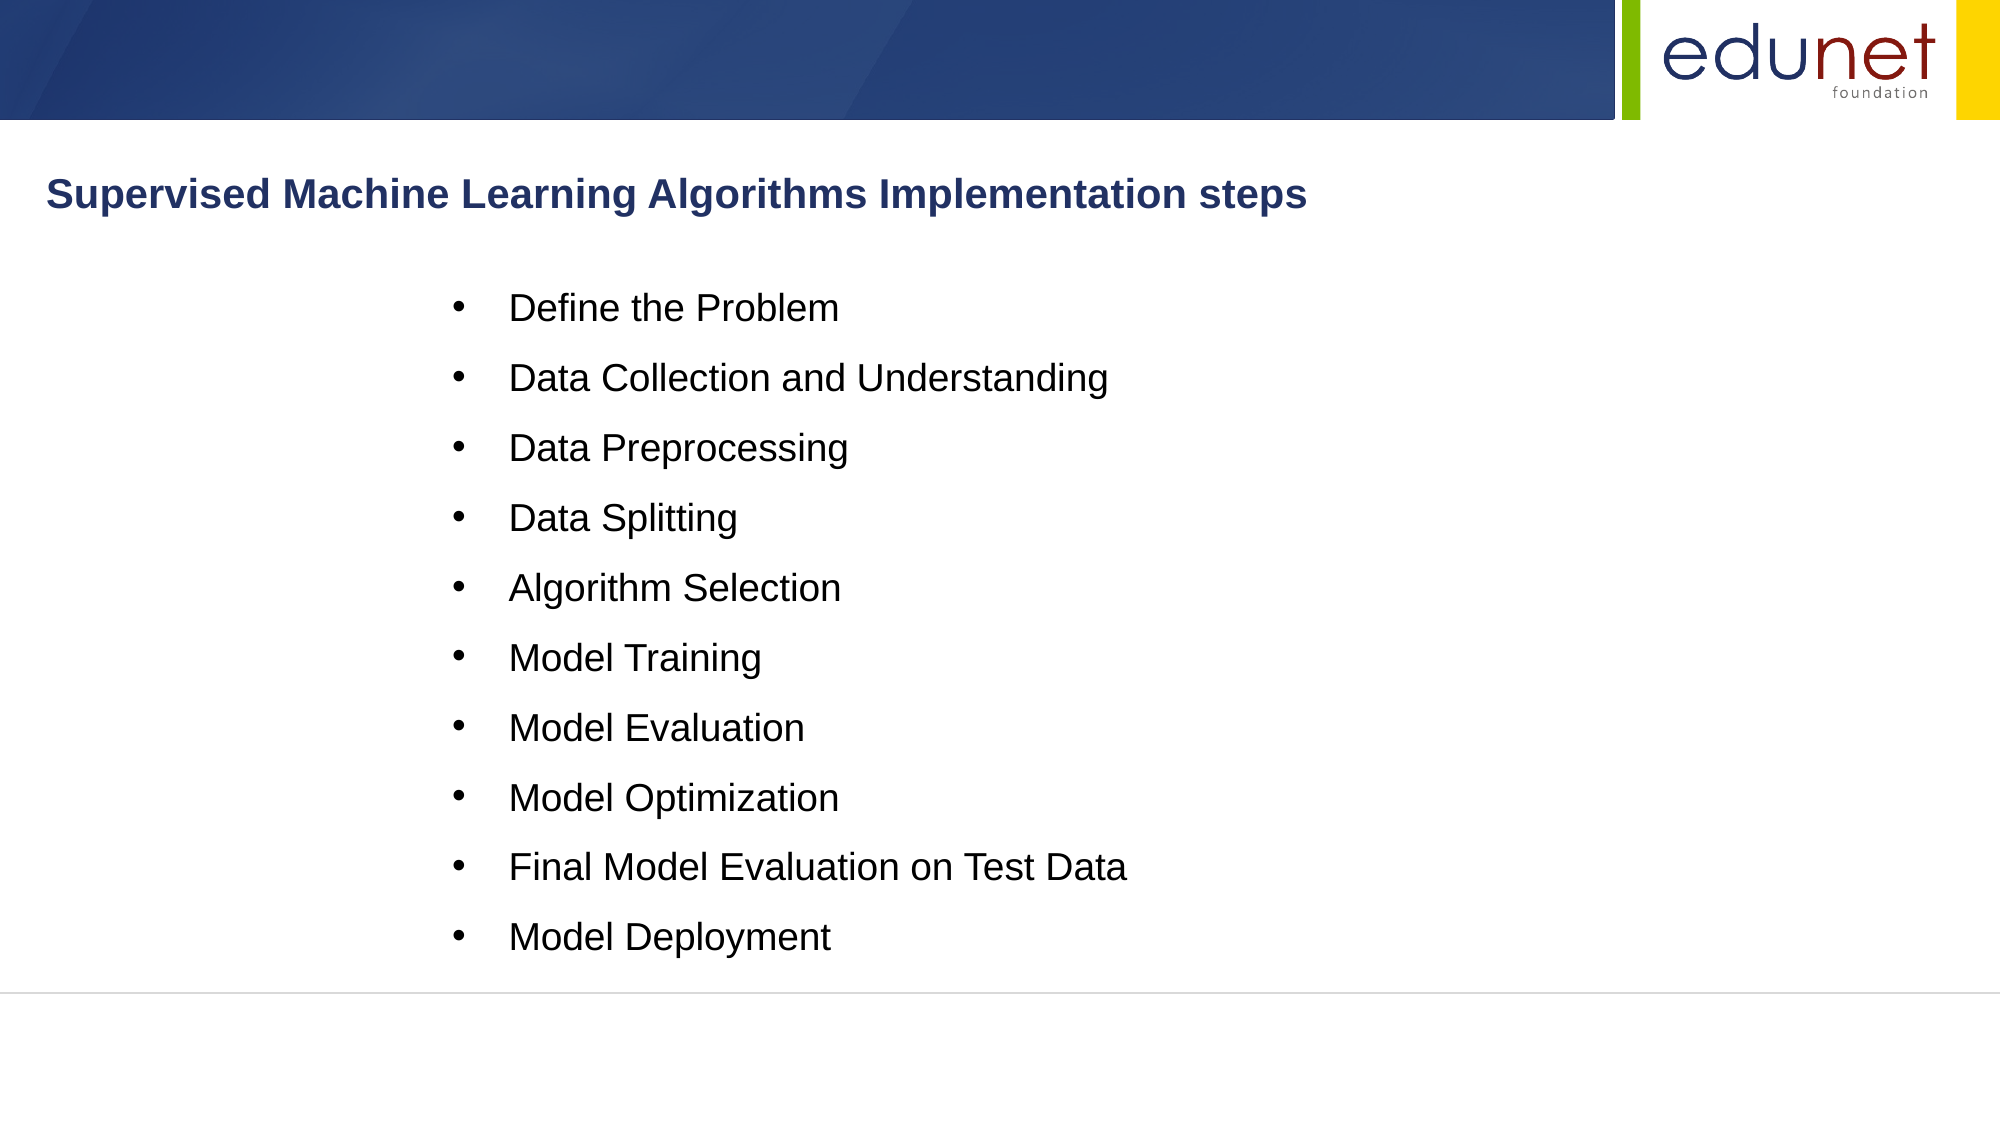

Supervised Machine Learning Algorithms Implementation steps
Define the Problem
Data Collection and Understanding
Data Preprocessing
Data Splitting
Algorithm Selection
Model Training
Model Evaluation
Model Optimization
Final Model Evaluation on Test Data
Model Deployment